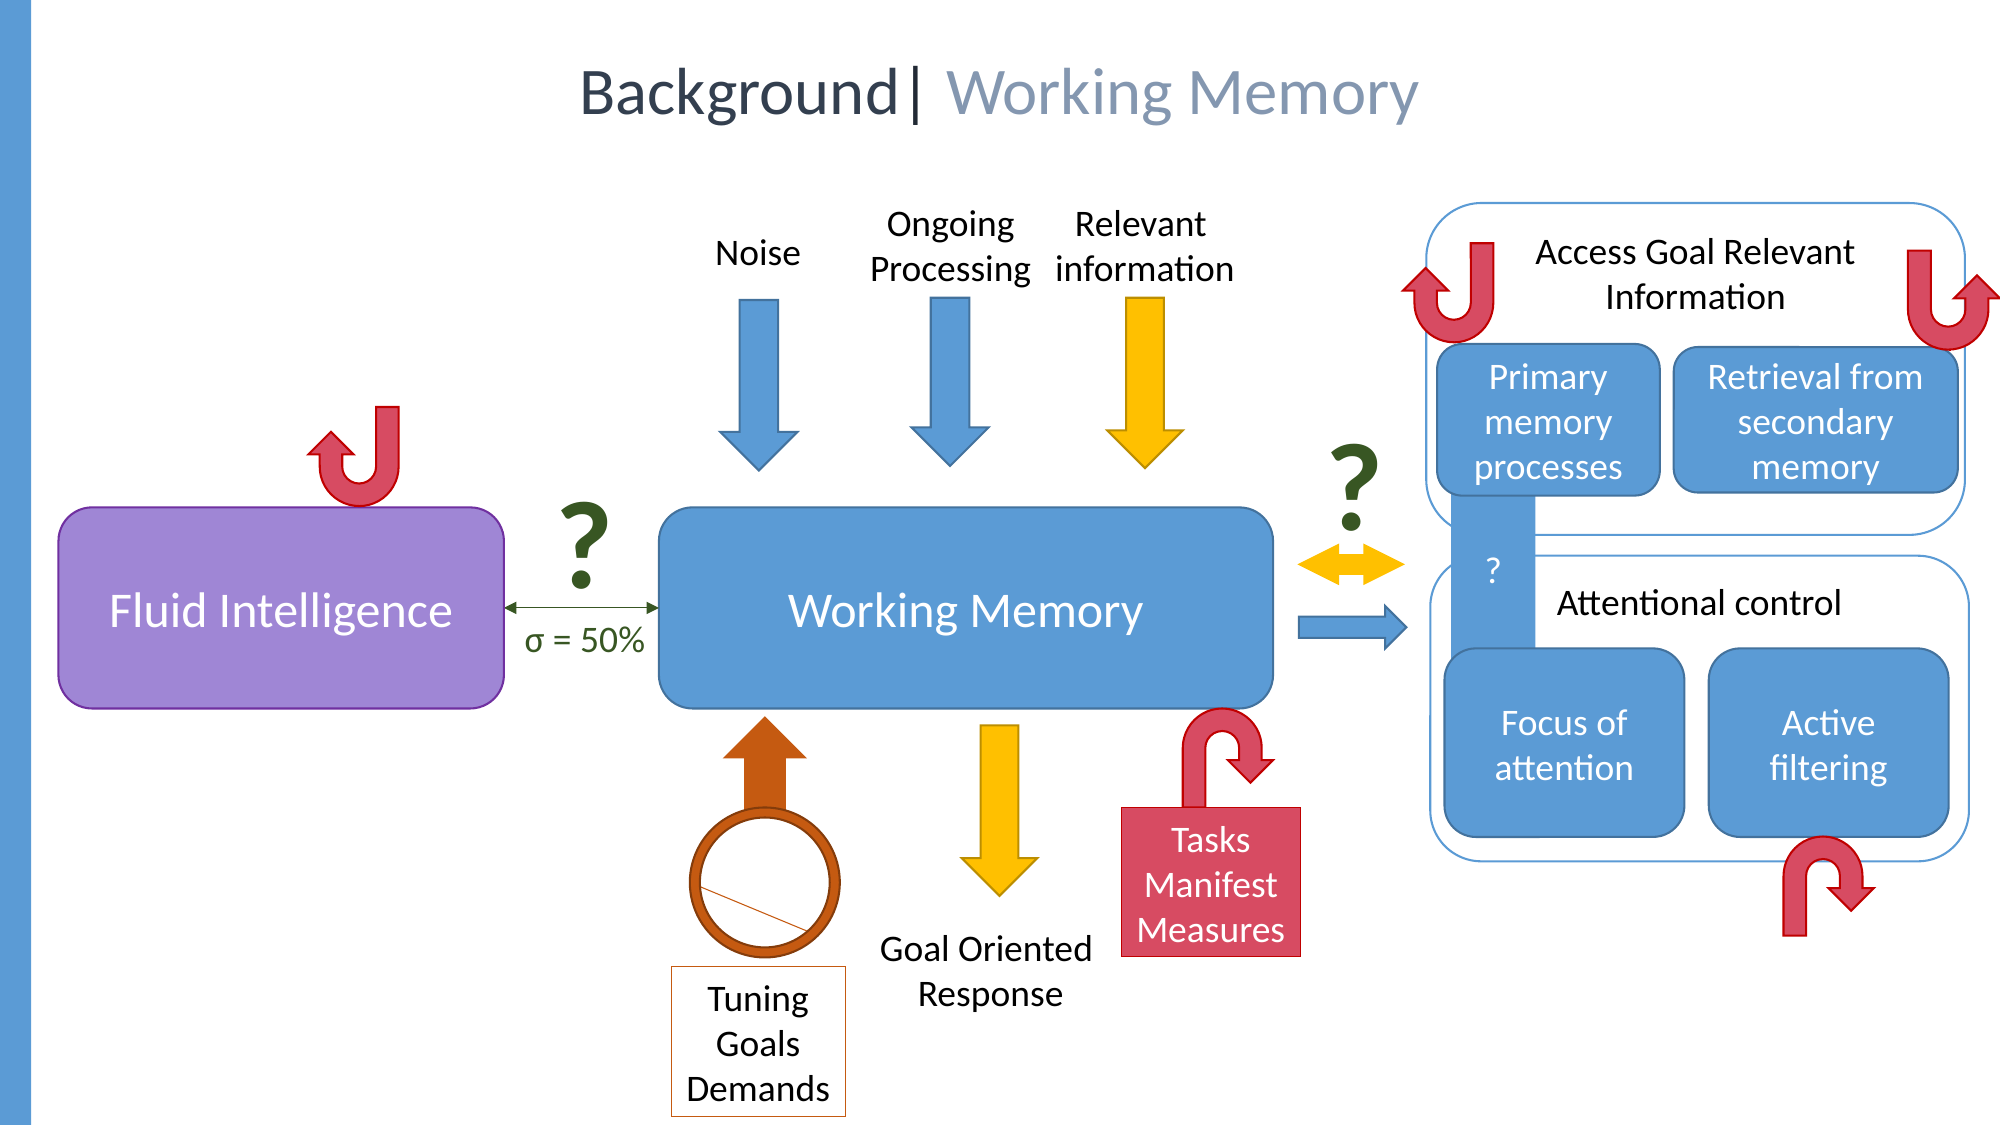

Background| Working Memory

Relevant
information
Ongoing
Processing
Noise

Working Memory
Access Goal Relevant Information

Primary memory processes
Retrieval from secondary memory
?

?
?
Fluid Intelligence
Attentional control

σ = 50%
Focus of attention
Active filtering

Tuning
Goals
Demands

Tasks
Manifest
Measures

Goal Oriented
Response